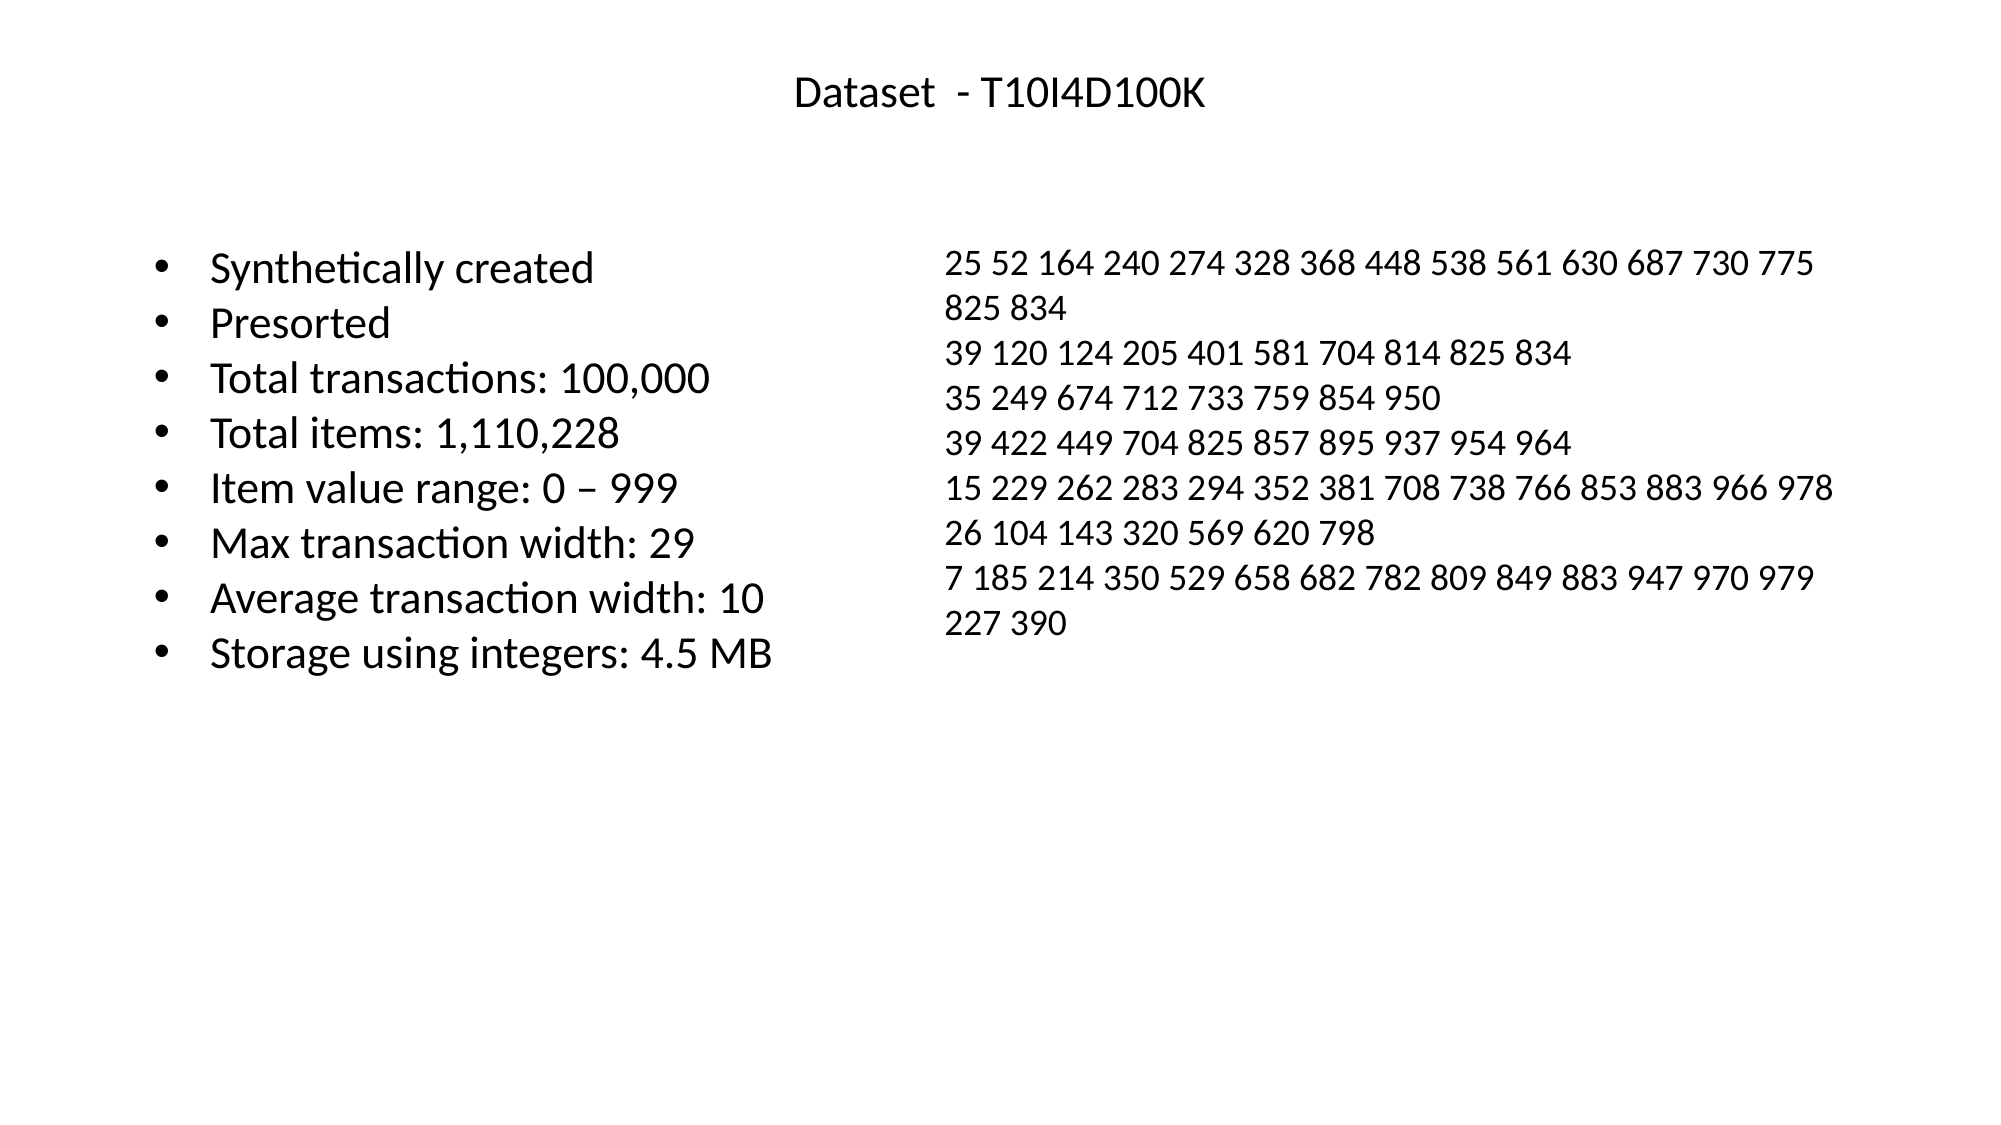

Dataset  - T10I4D100K
Synthetically created
Presorted
Total transactions: 100,000
Total items: 1,110,228
Item value range: 0 – 999
Max transaction width: 29
Average transaction width: 10
Storage using integers: 4.5 MB
25 52 164 240 274 328 368 448 538 561 630 687 730 775 825 834
39 120 124 205 401 581 704 814 825 834
35 249 674 712 733 759 854 950
39 422 449 704 825 857 895 937 954 964
15 229 262 283 294 352 381 708 738 766 853 883 966 978
26 104 143 320 569 620 798
7 185 214 350 529 658 682 782 809 849 883 947 970 979
227 390